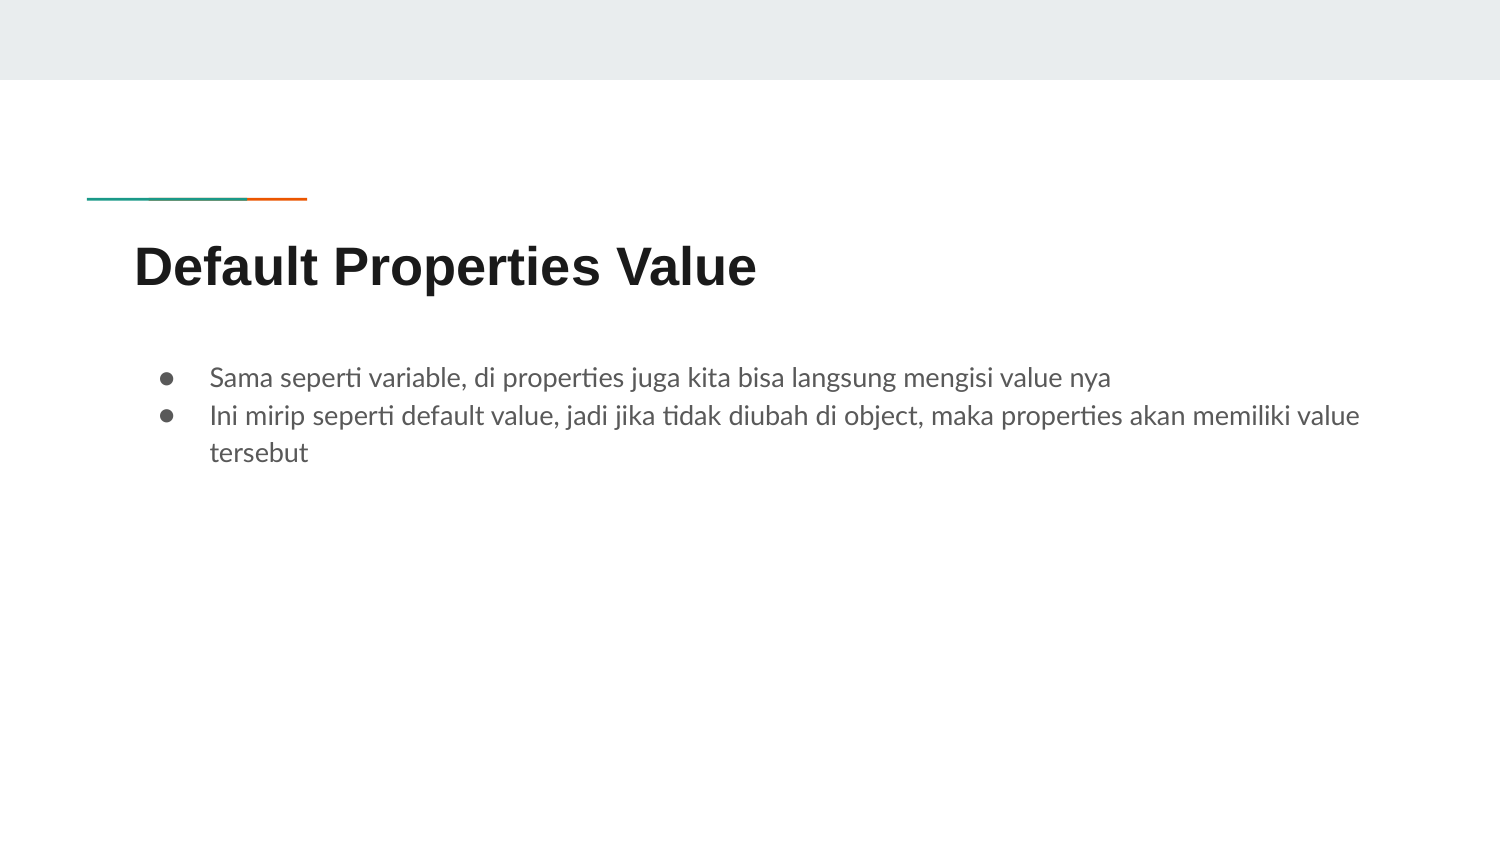

# Default Properties Value
Sama seperti variable, di properties juga kita bisa langsung mengisi value nya
Ini mirip seperti default value, jadi jika tidak diubah di object, maka properties akan memiliki value tersebut